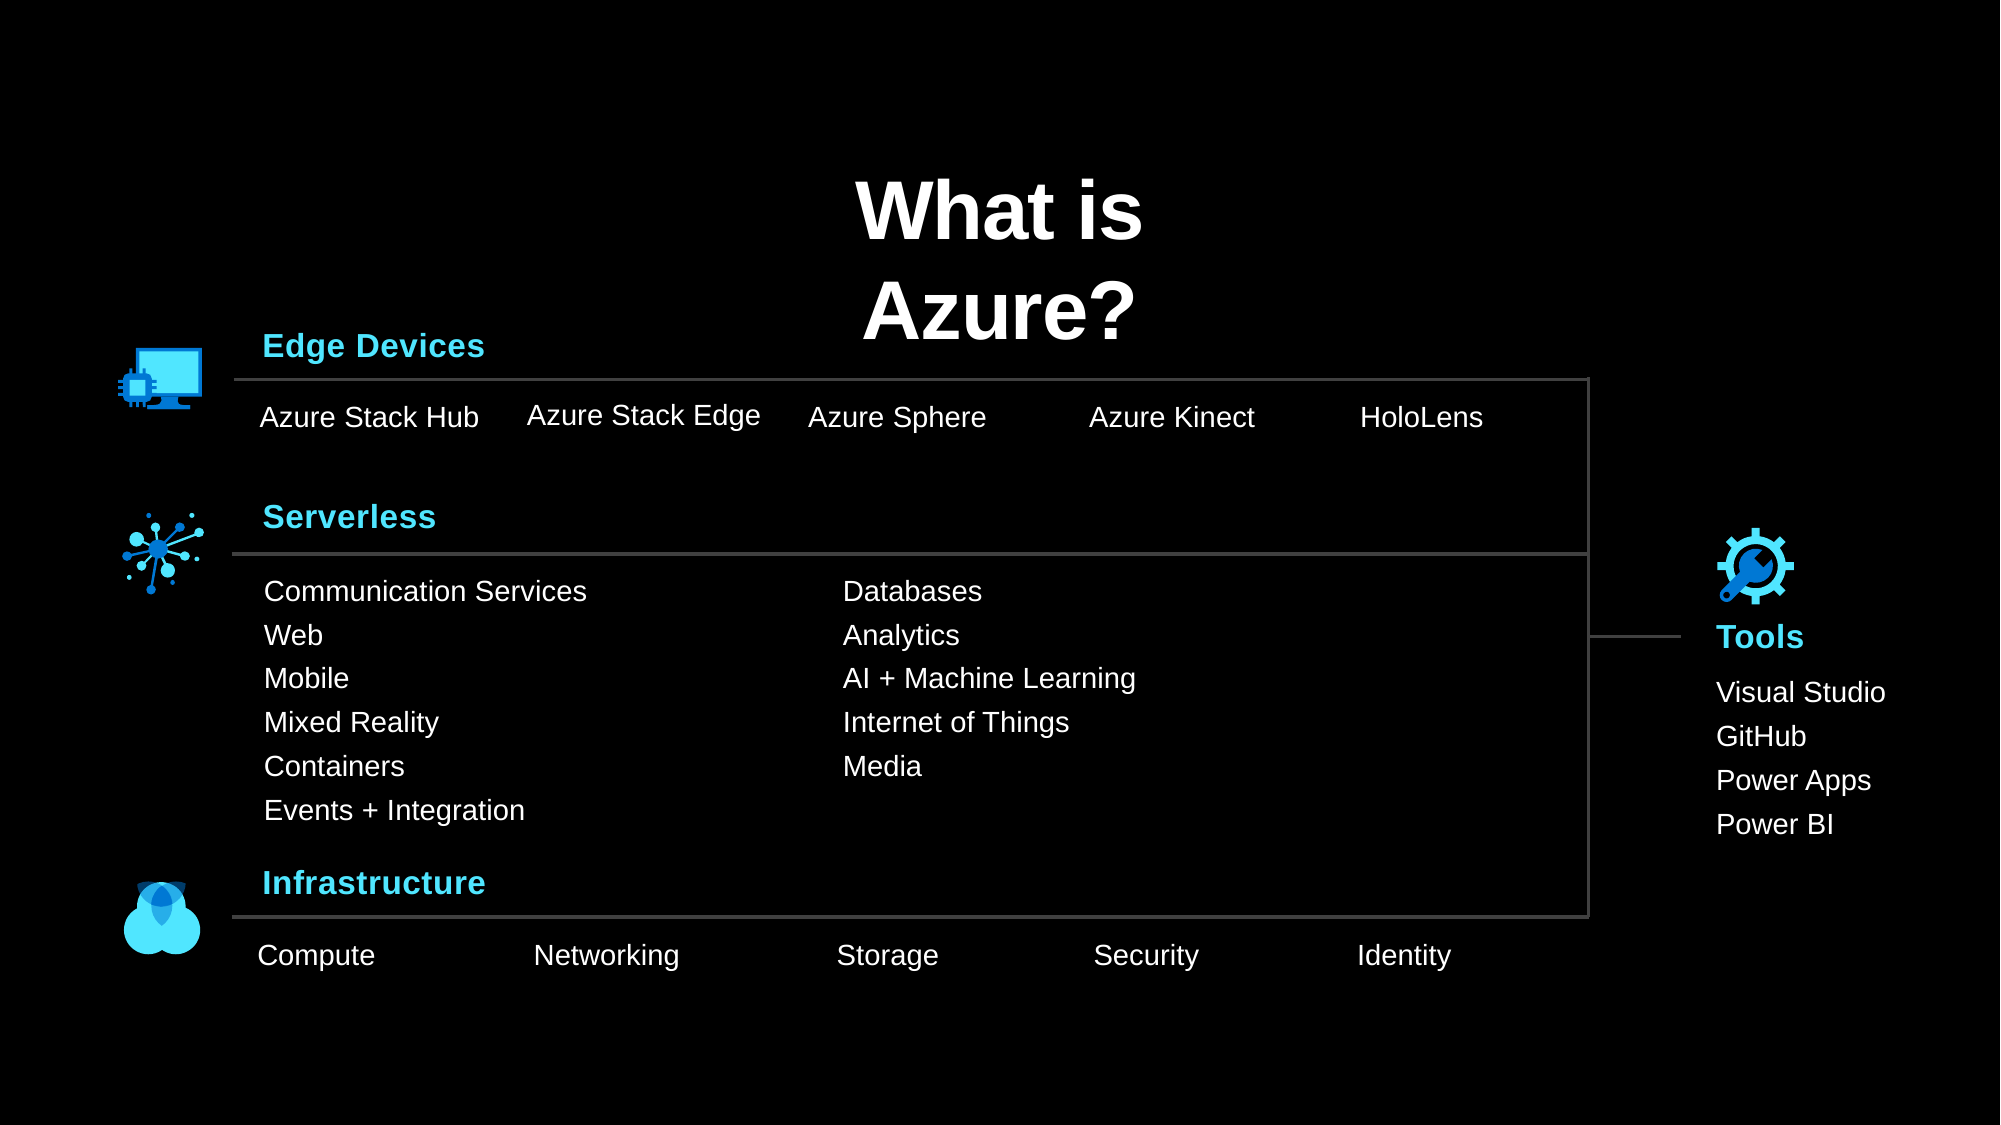

What is Azure?
Edge Devices

Azure Stack Edge
Azure Kinect
HoloLens
Azure Stack Hub
Azure Sphere
Serverless

Communication Services
Web
Mobile
Mixed Reality
Containers
Events + Integration
Databases
Analytics
AI + Machine Learning
Internet of Things
Media
Tools
Visual Studio
GitHub
Power Apps
Power BI
Infrastructure

Compute
Networking
Storage
Security
Identity